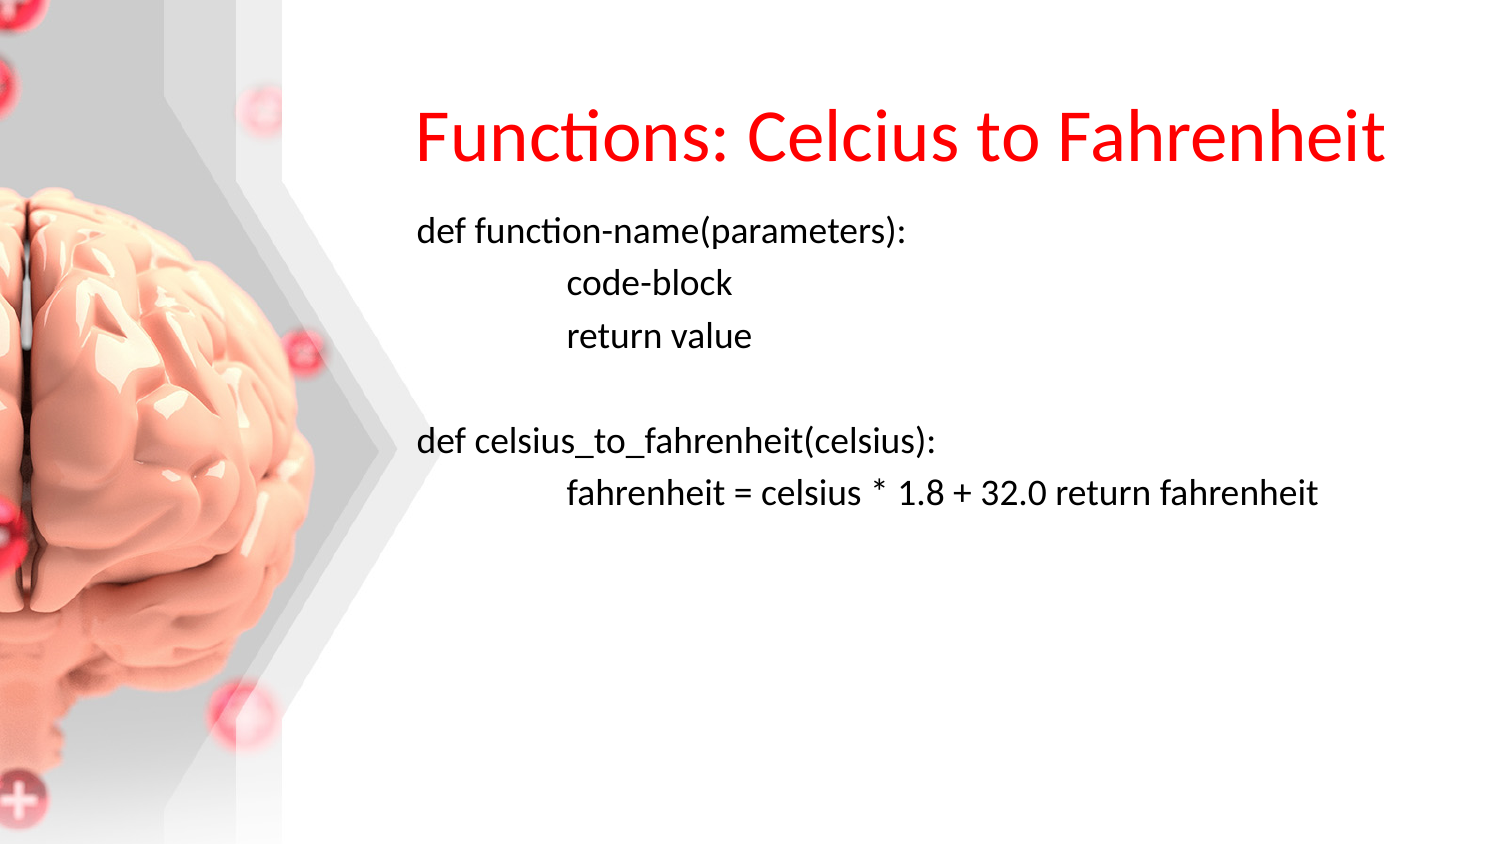

# Functions: Celcius to Fahrenheit
def function-name(parameters):
	code-block
	return value

def celsius_to_fahrenheit(celsius):
	fahrenheit = celsius * 1.8 + 32.0 return fahrenheit